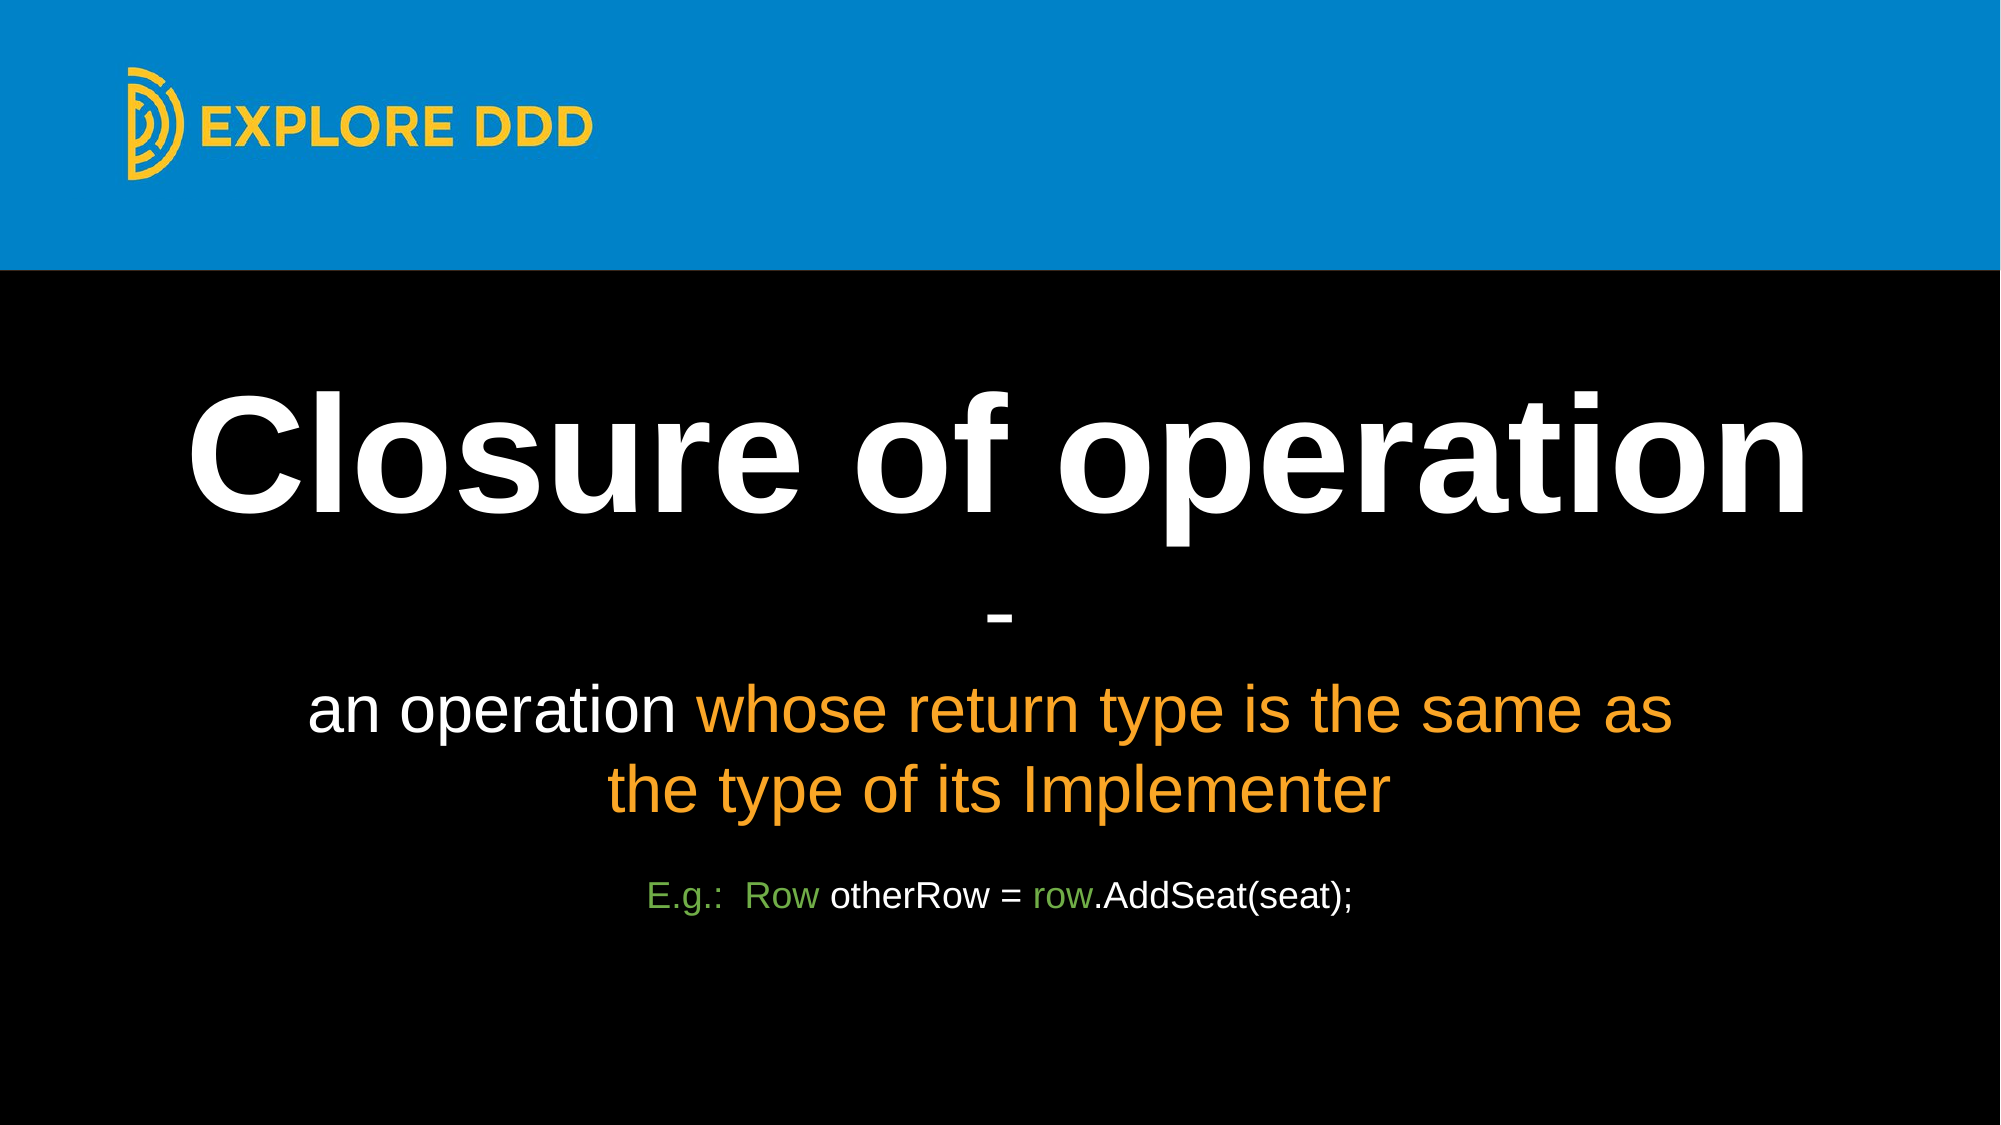

Closure of operation
-
an operation whose return type is the same as
the type of its Implementer
E.g.:  Row otherRow = row.AddSeat(seat);